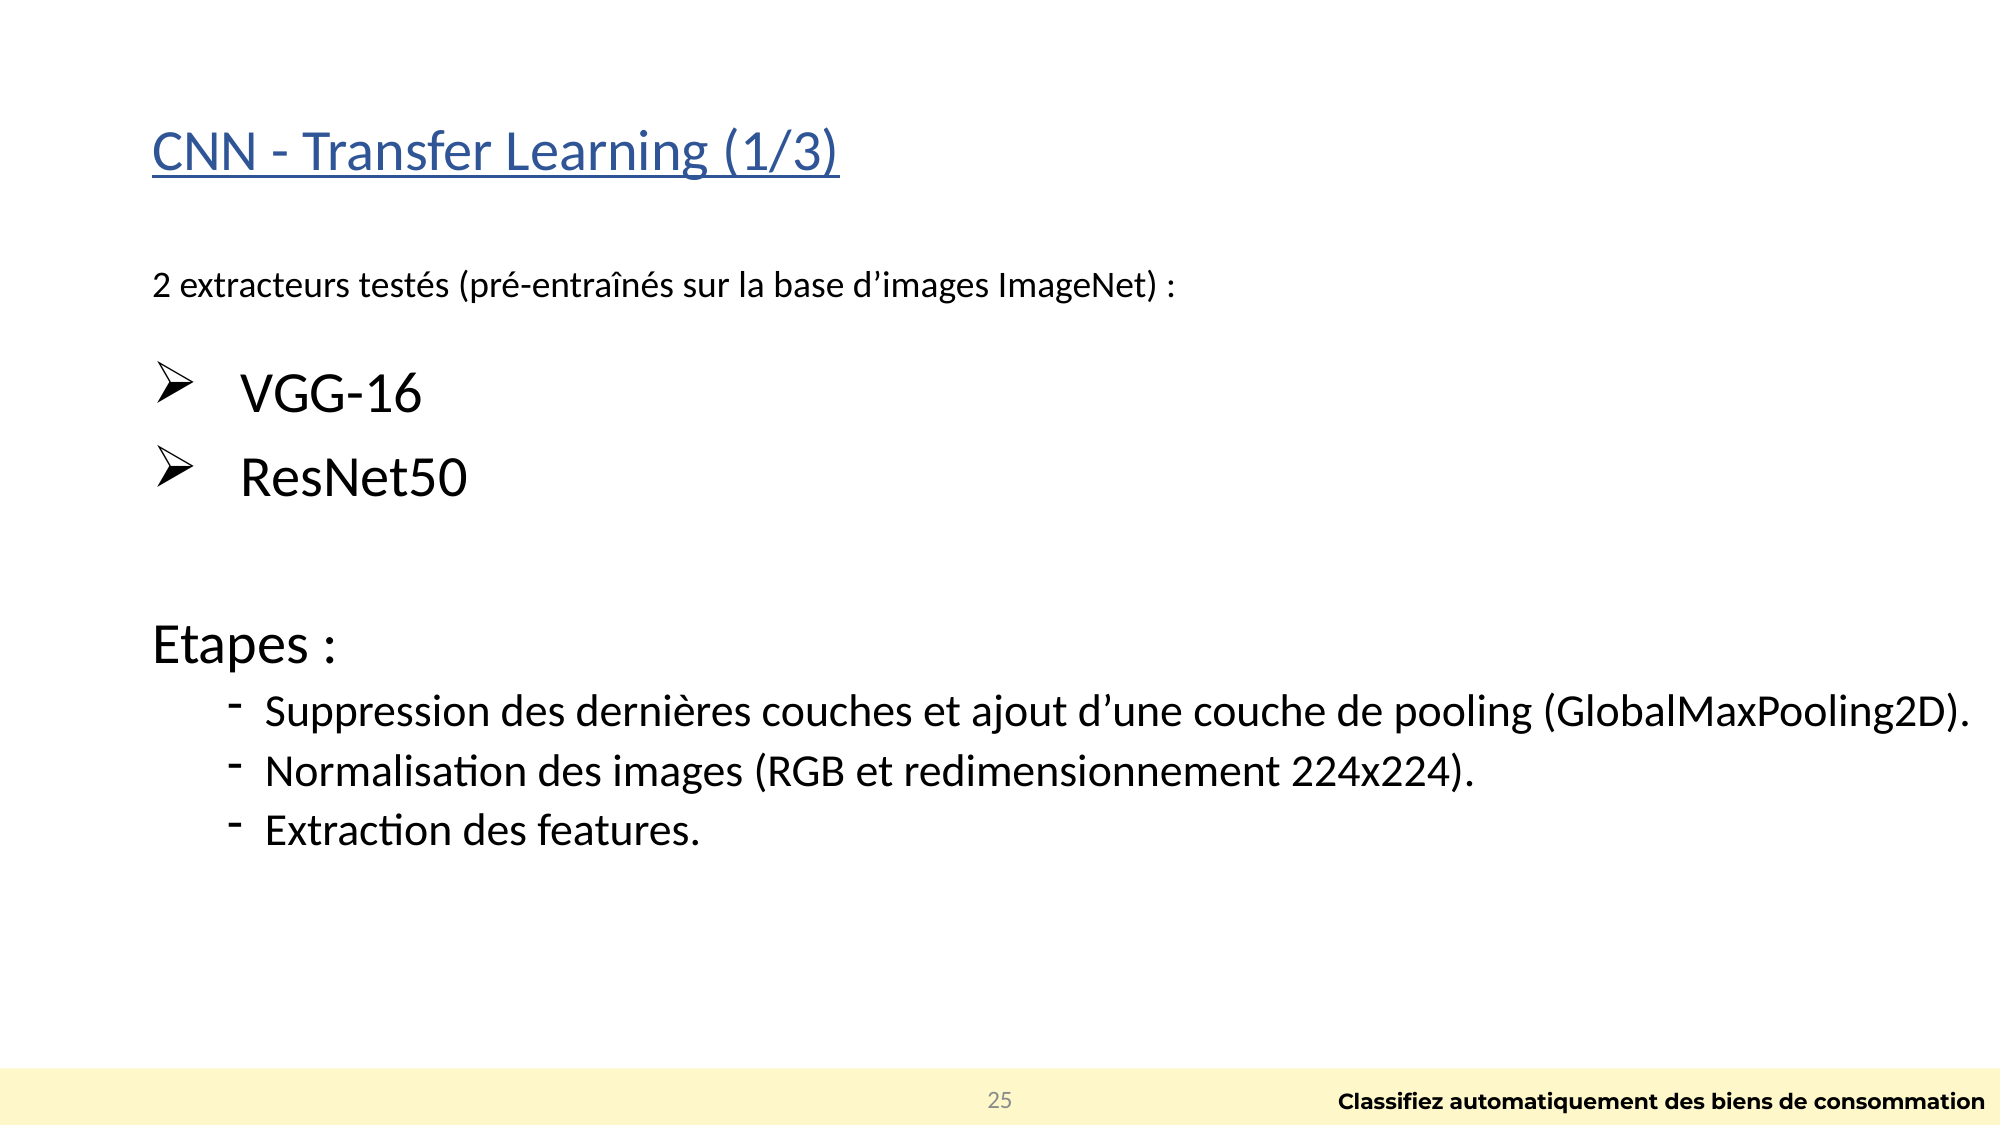

# CNN - Transfer Learning (1/3)
2 extracteurs testés (pré-entraînés sur la base d’images ImageNet) :
VGG-16
ResNet50

Etapes :
Suppression des dernières couches et ajout d’une couche de pooling (GlobalMaxPooling2D).
Normalisation des images (RGB et redimensionnement 224x224).
Extraction des features.

25